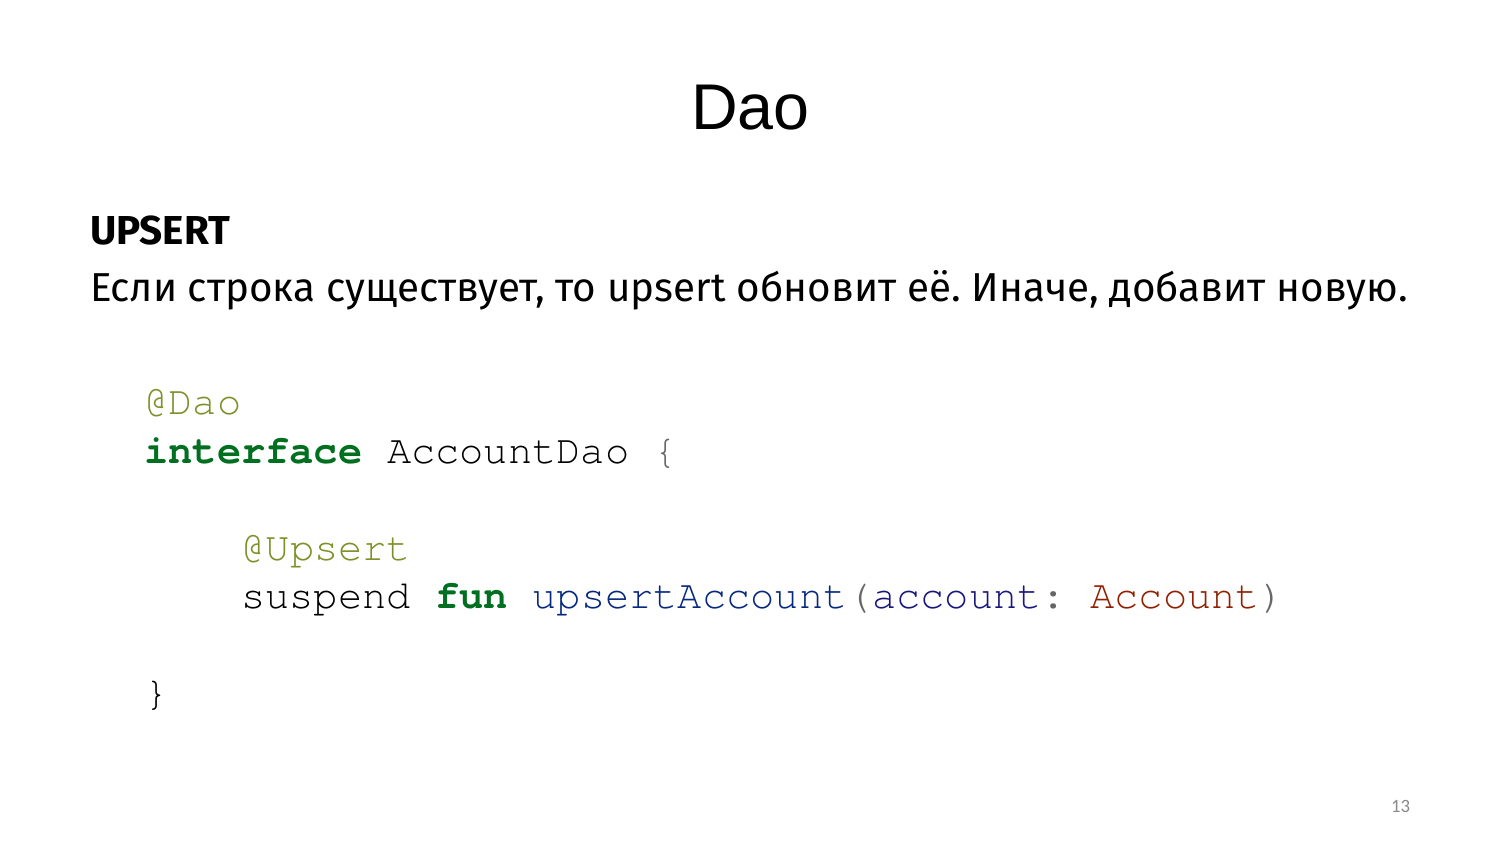

# Dao
UPSERT
Если строка существует, то upsert обновит её. Иначе, добавит новую.

@Dao
interface AccountDao {
    @Upsert
    suspend fun upsertAccount(account: Account)
}
13